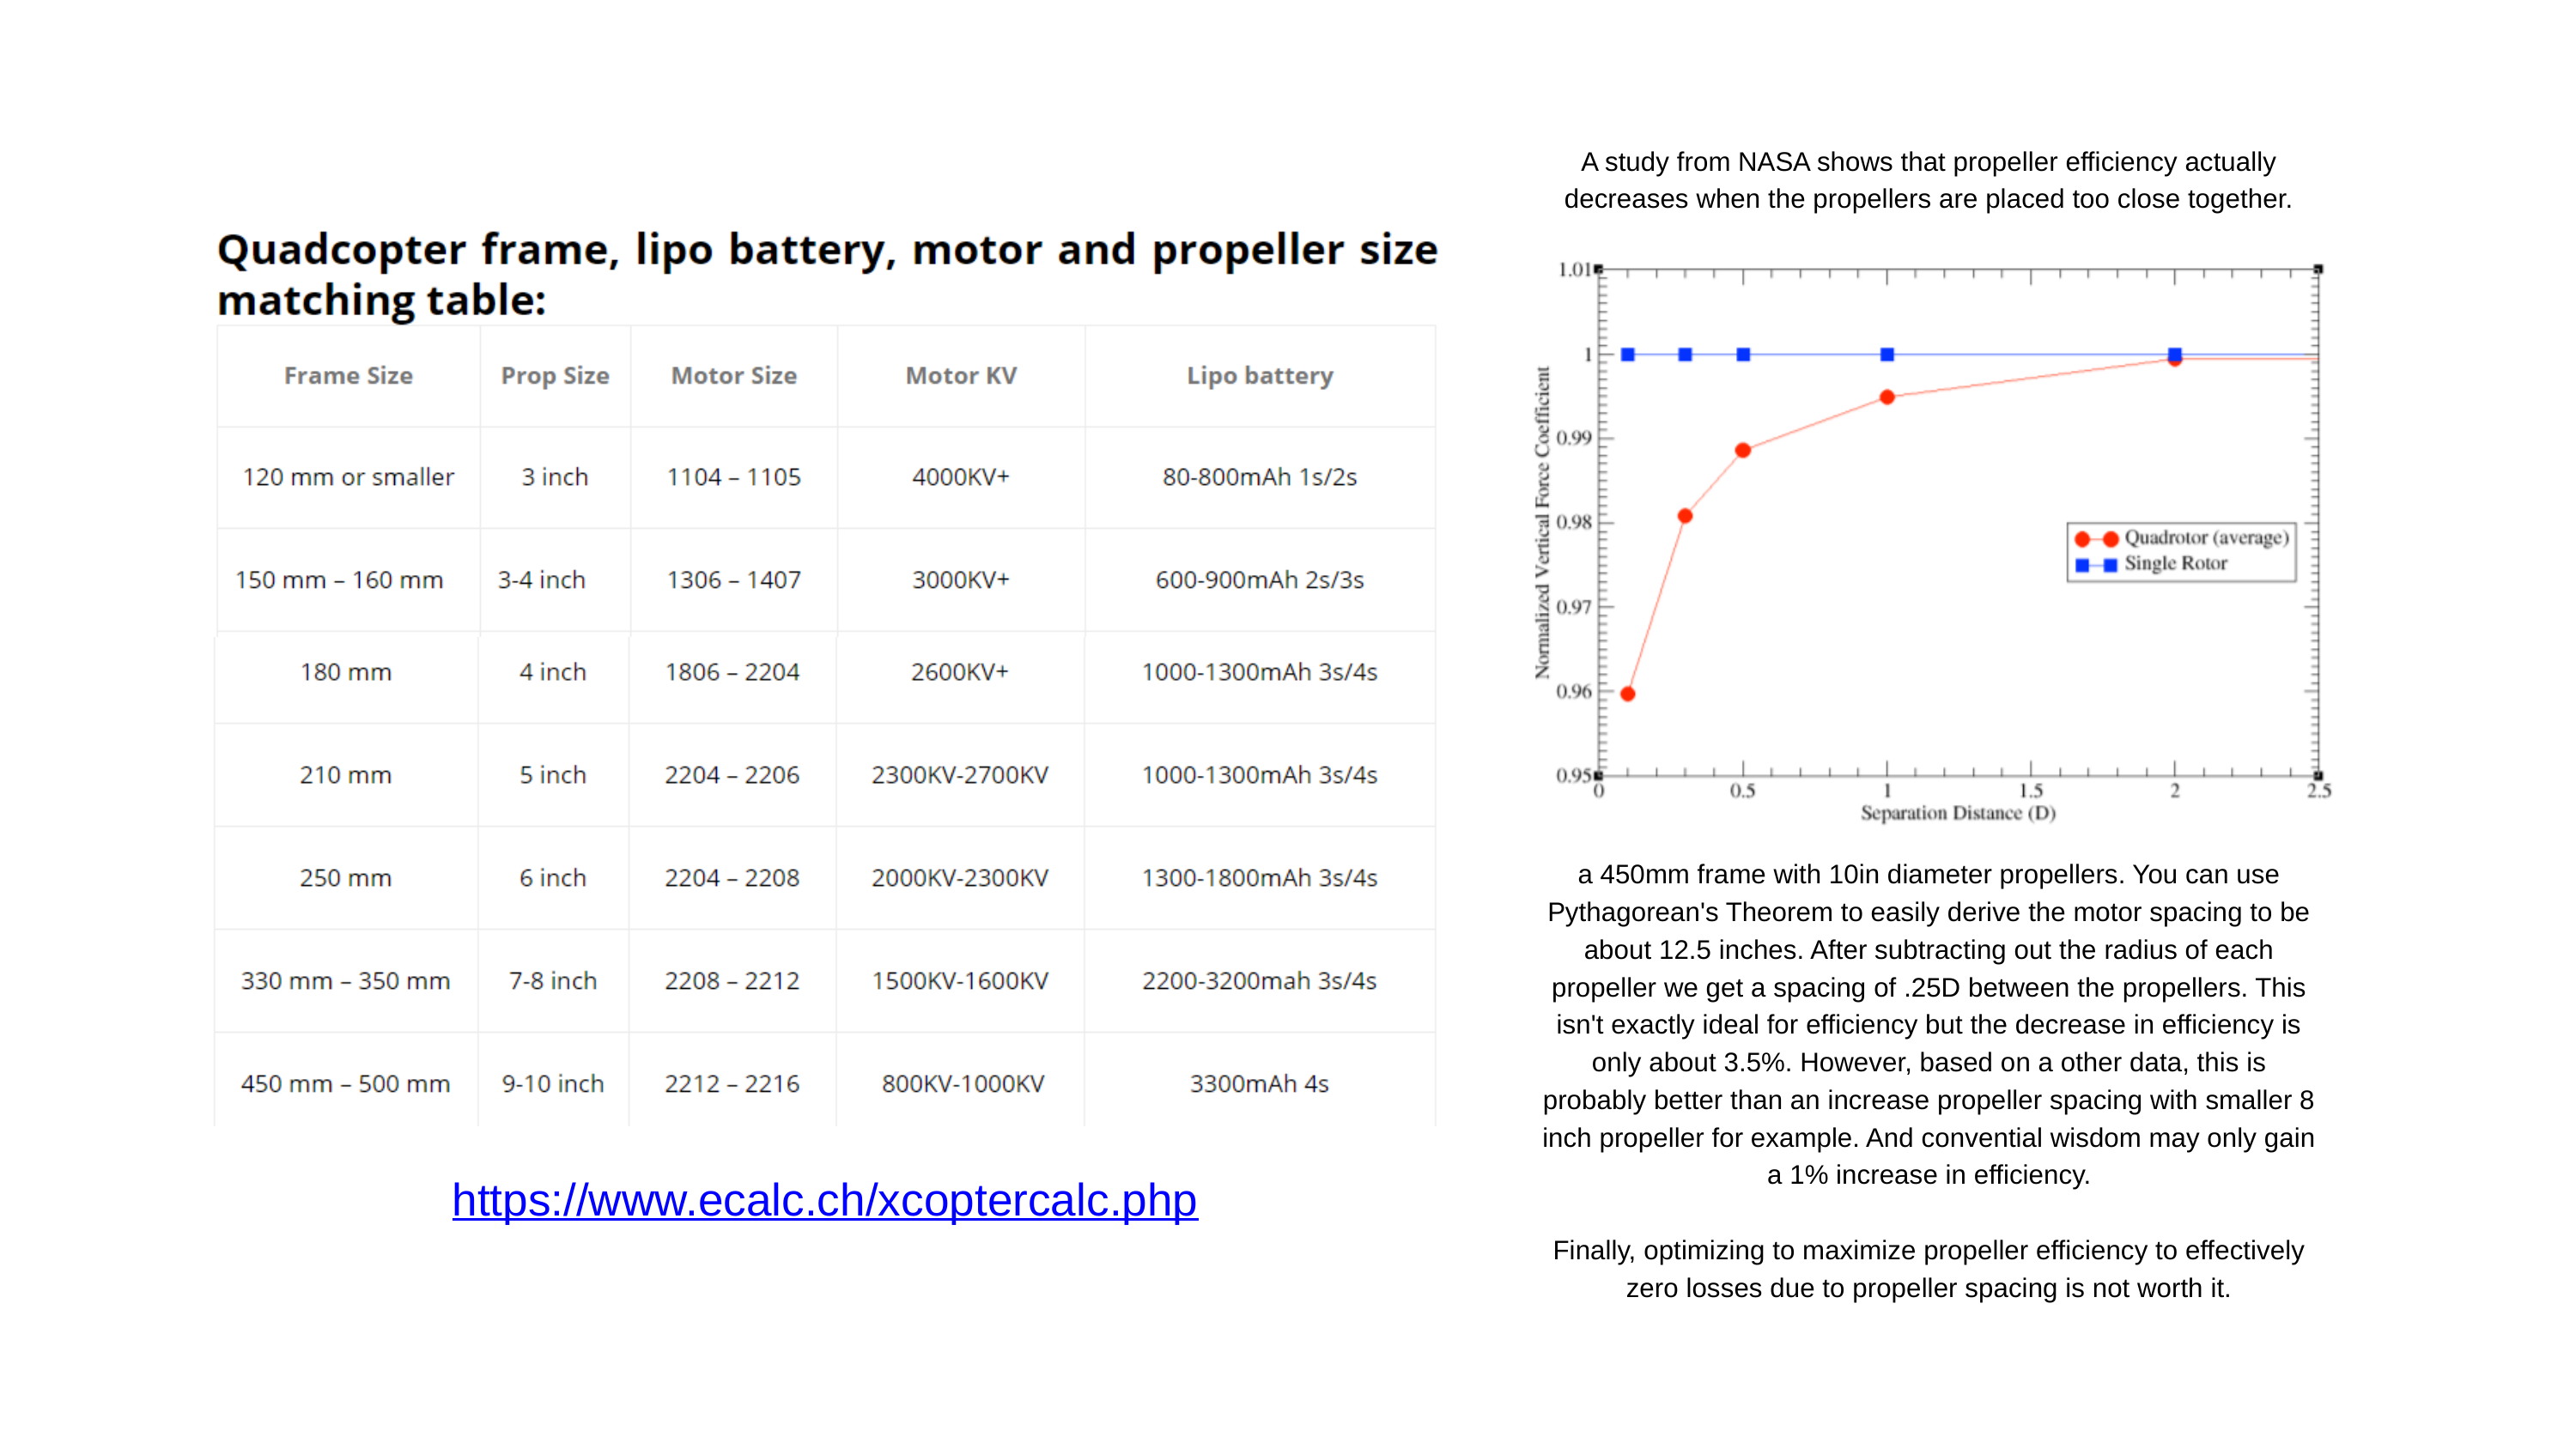

A study from NASA shows that propeller efficiency actually decreases when the propellers are placed too close together.

a 450mm frame with 10in diameter propellers. You can use Pythagorean's Theorem to easily derive the motor spacing to be about 12.5 inches. After subtracting out the radius of each propeller we get a spacing of .25D between the propellers. This isn't exactly ideal for efficiency but the decrease in efficiency is only about 3.5%. However, based on a other data, this is probably better than an increase propeller spacing with smaller 8 inch propeller for example. And convential wisdom may only gain a 1% increase in efficiency.

Finally, optimizing to maximize propeller efficiency to effectively zero losses due to propeller spacing is not worth it.
https://www.ecalc.ch/xcoptercalc.php